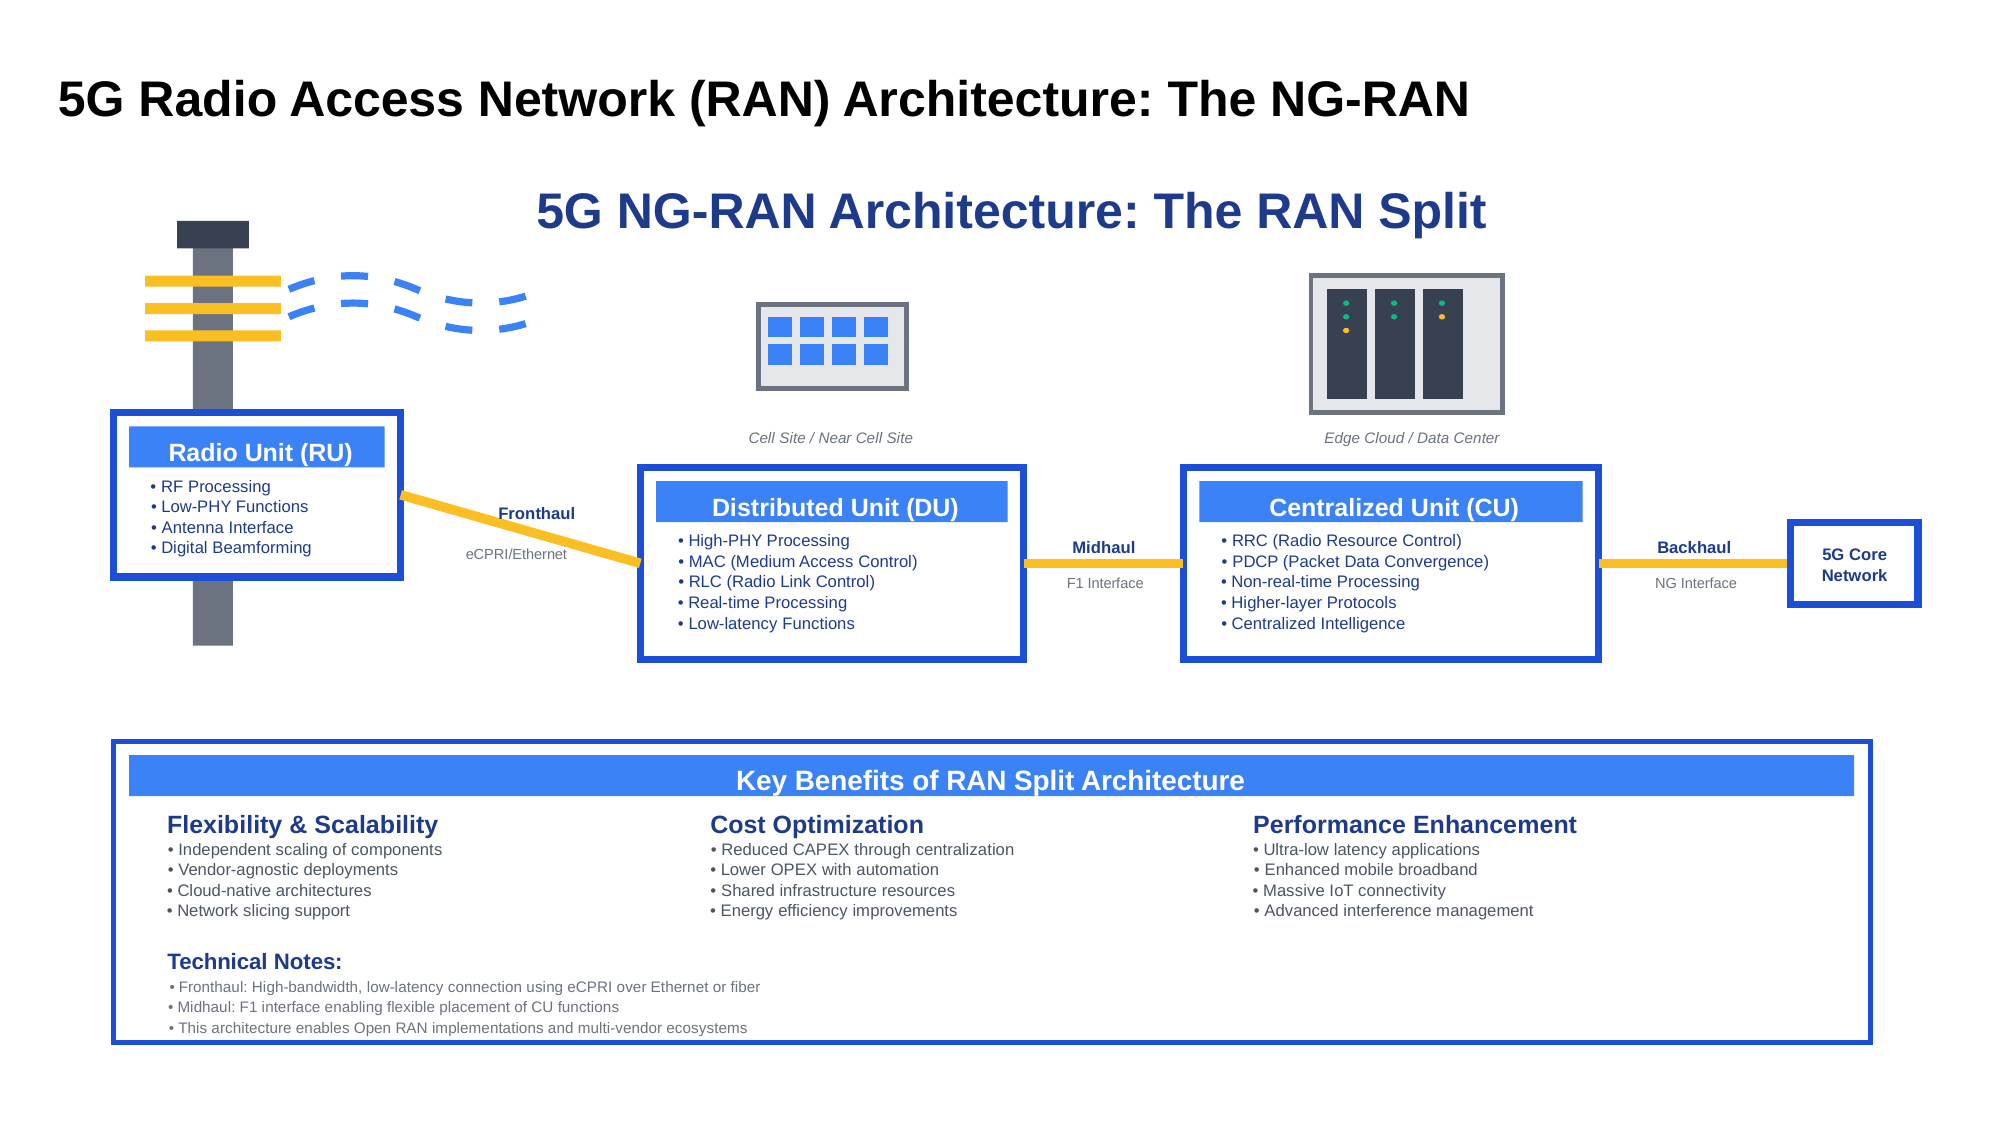

5G Radio Access Network (RAN) Architecture: The NG-RAN
5G NG-RAN Architecture: The RAN Split

Radio Unit (RU)
• RF Processing
• Low-PHY Functions
• Antenna Interface
• Digital Beamforming

Edge Cloud / Data Center

Centralized Unit (CU)
• RRC (Radio Resource Control)
• PDCP (Packet Data Convergence)
• Non-real-time Processing
• Higher-layer Protocols
• Centralized Intelligence

Cell Site / Near Cell Site

Distributed Unit (DU)
• High-PHY Processing
• MAC (Medium Access Control)
• RLC (Radio Link Control)
• Real-time Processing
• Low-latency Functions

Fronthaul

Midhaul
Backhaul
5G Core
eCPRI/Ethernet
Network

F1 Interface
NG Interface

Key Benefits of RAN Split Architecture
Flexibility & Scalability
Cost Optimization
Performance Enhancement
• Independent scaling of components
• Reduced CAPEX through centralization
• Ultra-low latency applications
• Vendor-agnostic deployments
• Lower OPEX with automation
• Enhanced mobile broadband
• Shared infrastructure resources
• Massive IoT connectivity
• Cloud-native architectures
• Energy efficiency improvements
• Advanced interference management
• Network slicing support
Technical Notes:
• Fronthaul: High-bandwidth, low-latency connection using eCPRI over Ethernet or fiber
• Midhaul: F1 interface enabling flexible placement of CU functions
• This architecture enables Open RAN implementations and multi-vendor ecosystems